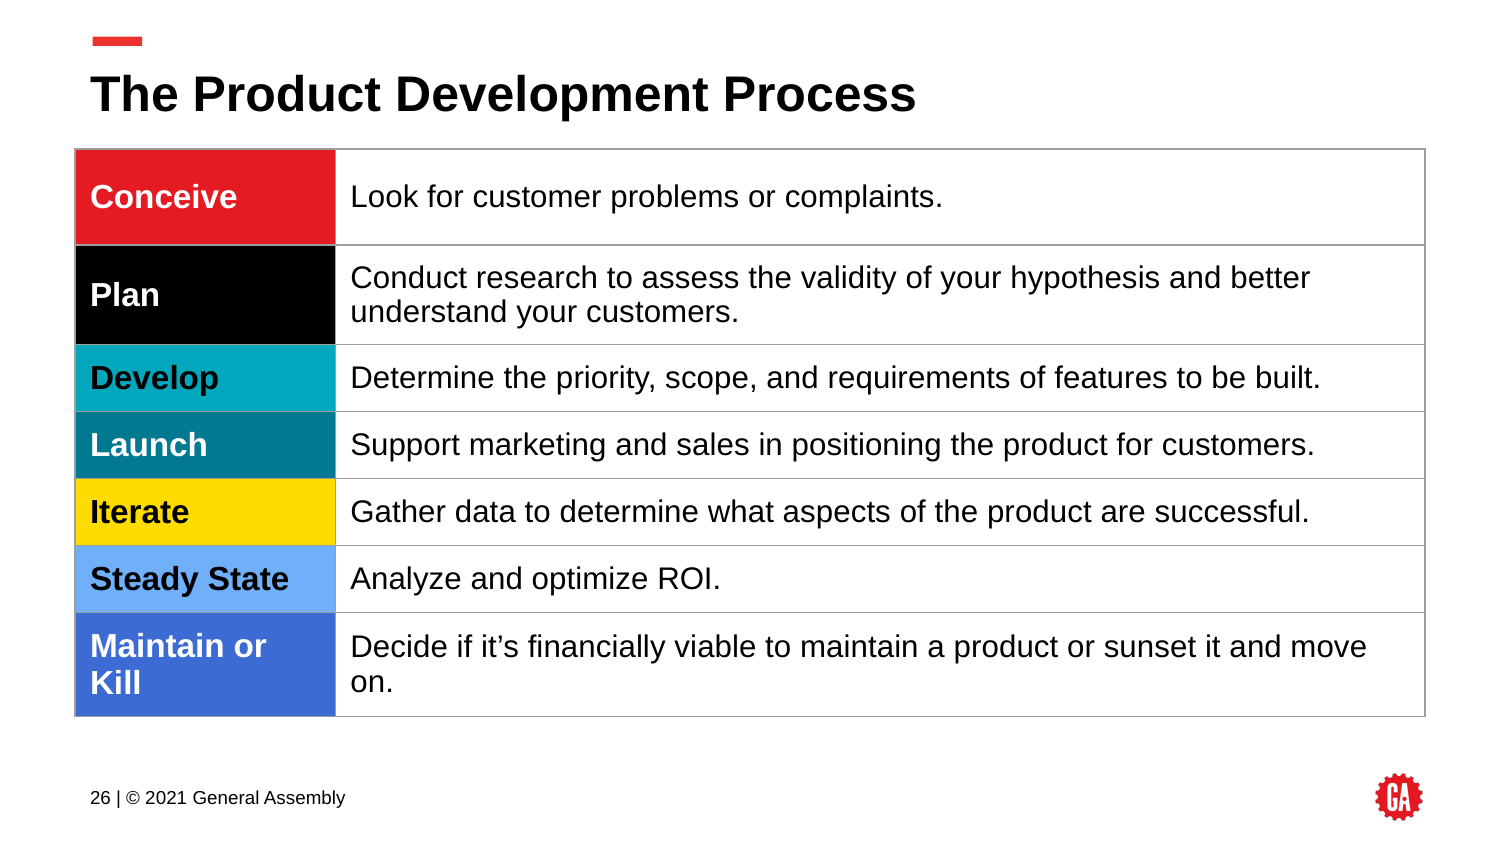

# The Product Development Process
| Conceive | Look for customer problems or complaints. |
| --- | --- |
| Plan | Conduct research to assess the validity of your hypothesis and better understand your customers. |
| Develop | Determine the priority, scope, and requirements of features to be built. |
| Launch | Support marketing and sales in positioning the product for customers. |
| Iterate | Gather data to determine what aspects of the product are successful. |
| Steady State | Analyze and optimize ROI. |
| Maintain or Kill | Decide if it’s financially viable to maintain a product or sunset it and move on. |
26 | © 2021 General Assembly